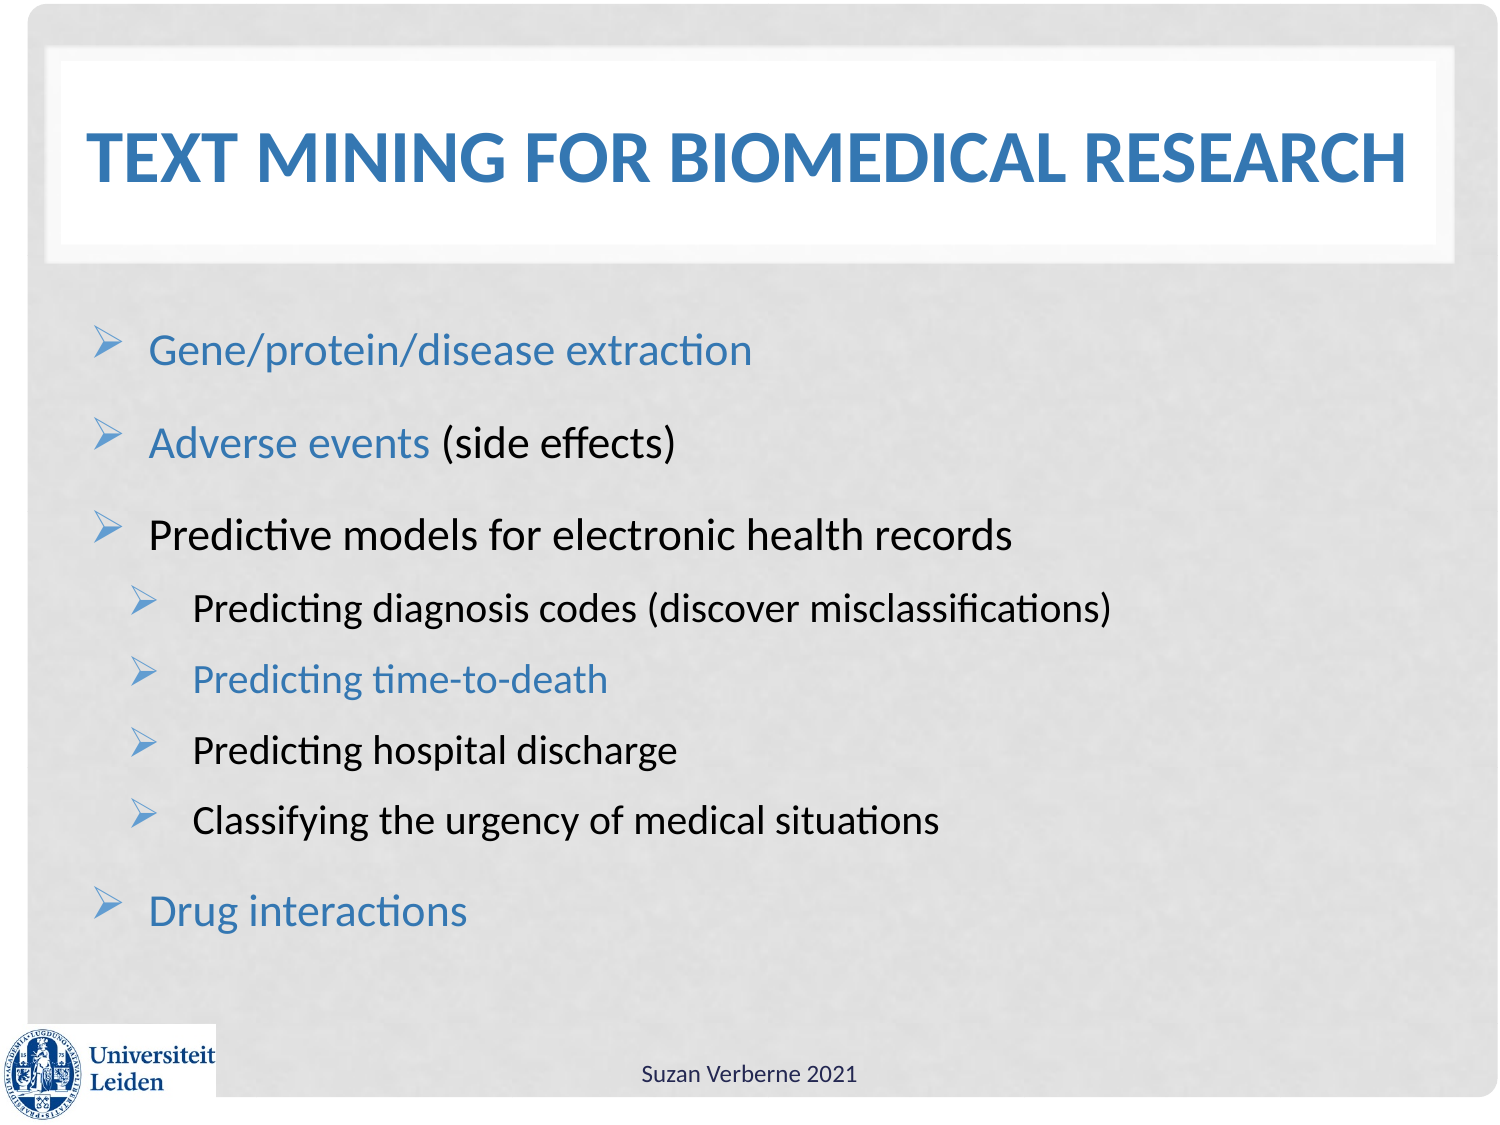

# Text Mining for biomedical research
Gene/protein/disease extraction
Adverse events (side effects)
Predictive models for electronic health records
Predicting diagnosis codes (discover misclassifications)
Predicting time-to-death
Predicting hospital discharge
Classifying the urgency of medical situations
Drug interactions

Suzan Verberne 2021